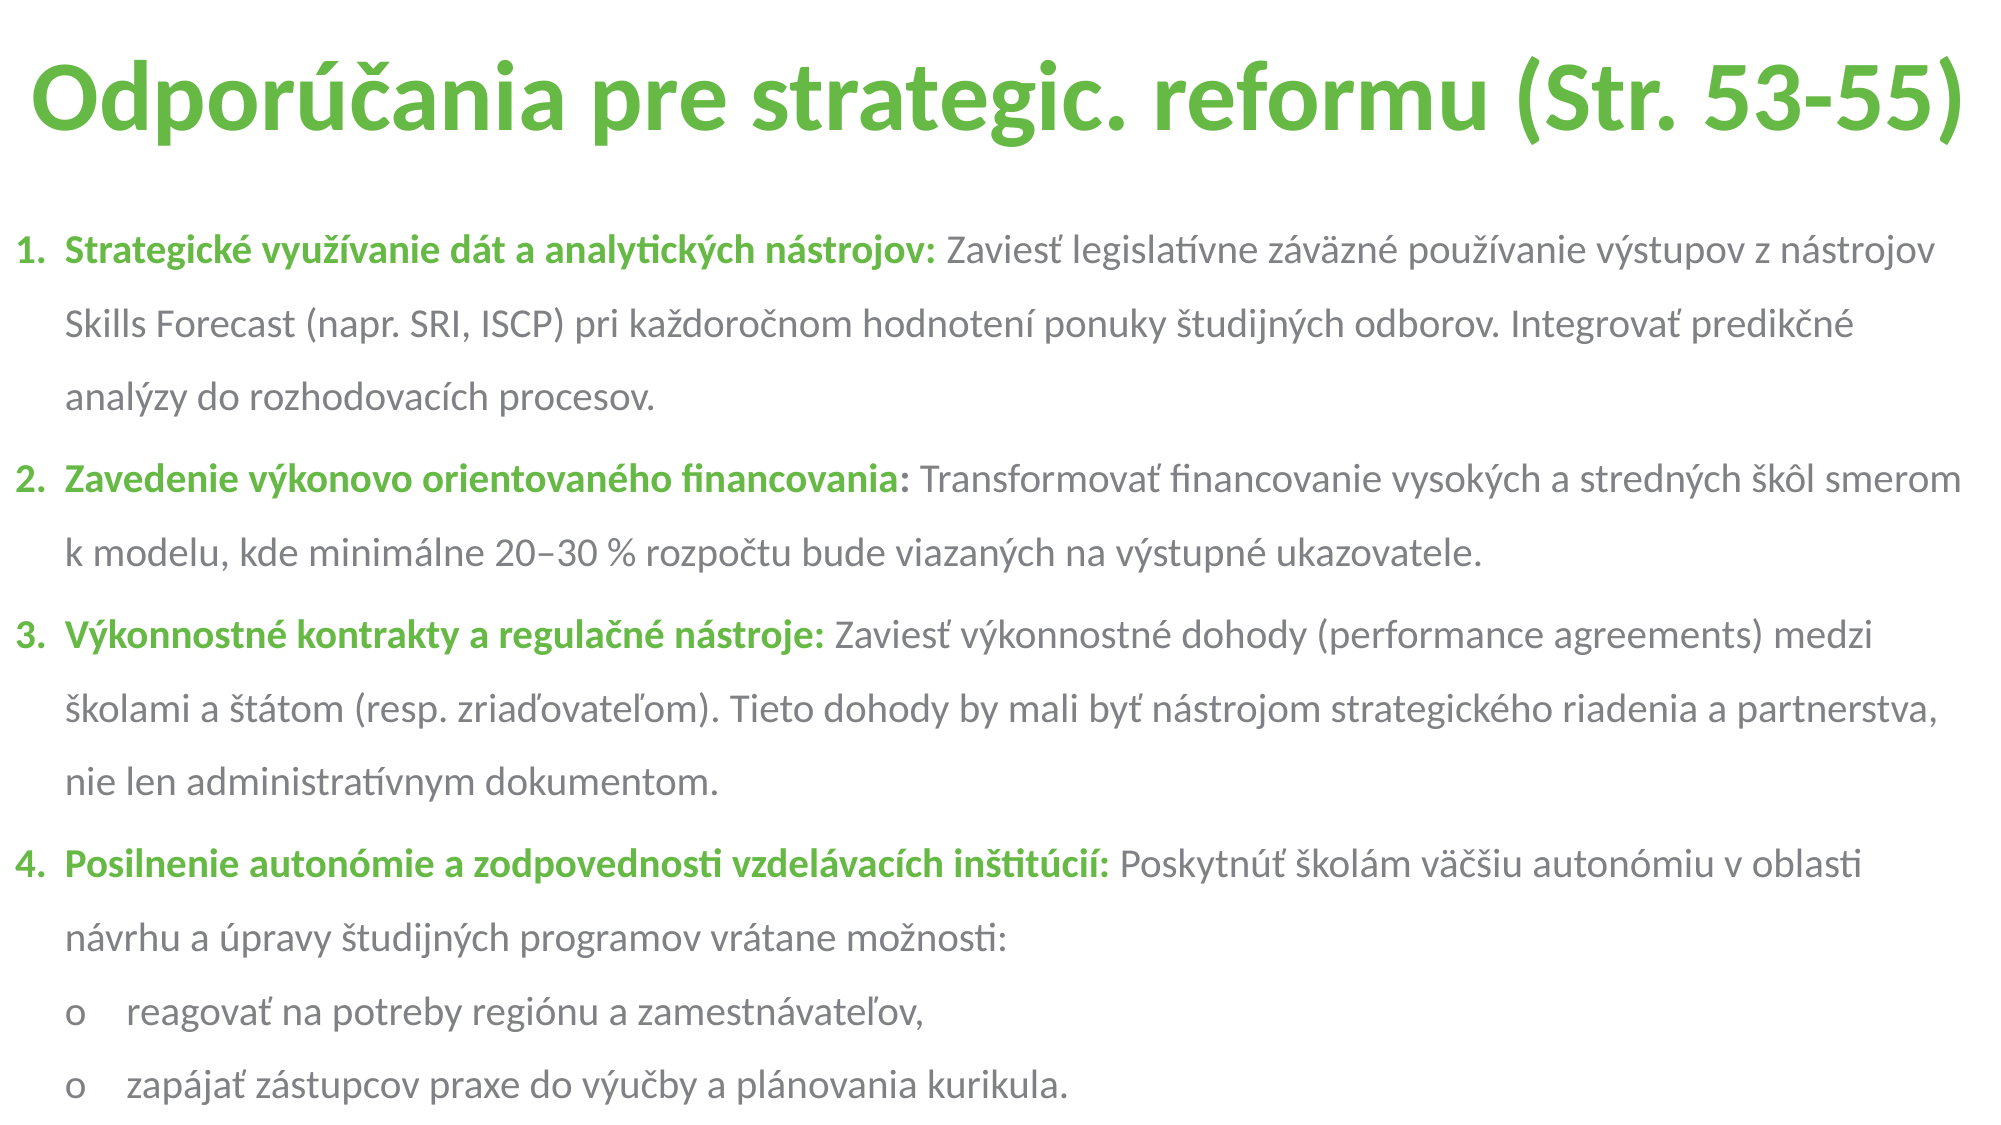

# Odporúčania pre strategic. reformu (Str. 53-55)
Strategické využívanie dát a analytických nástrojov: Zaviesť legislatívne záväzné používanie výstupov z nástrojov Skills Forecast (napr. SRI, ISCP) pri každoročnom hodnotení ponuky študijných odborov. Integrovať predikčné analýzy do rozhodovacích procesov.
Zavedenie výkonovo orientovaného financovania: Transformovať financovanie vysokých a stredných škôl smerom k modelu, kde minimálne 20–30 % rozpočtu bude viazaných na výstupné ukazovatele.
Výkonnostné kontrakty a regulačné nástroje: Zaviesť výkonnostné dohody (performance agreements) medzi školami a štátom (resp. zriaďovateľom). Tieto dohody by mali byť nástrojom strategického riadenia a partnerstva, nie len administratívnym dokumentom.
Posilnenie autonómie a zodpovednosti vzdelávacích inštitúcií: Poskytnúť školám väčšiu autonómiu v oblasti návrhu a úpravy študijných programov vrátane možnosti:
o	reagovať na potreby regiónu a zamestnávateľov,
o	zapájať zástupcov praxe do výučby a plánovania kurikula.
19